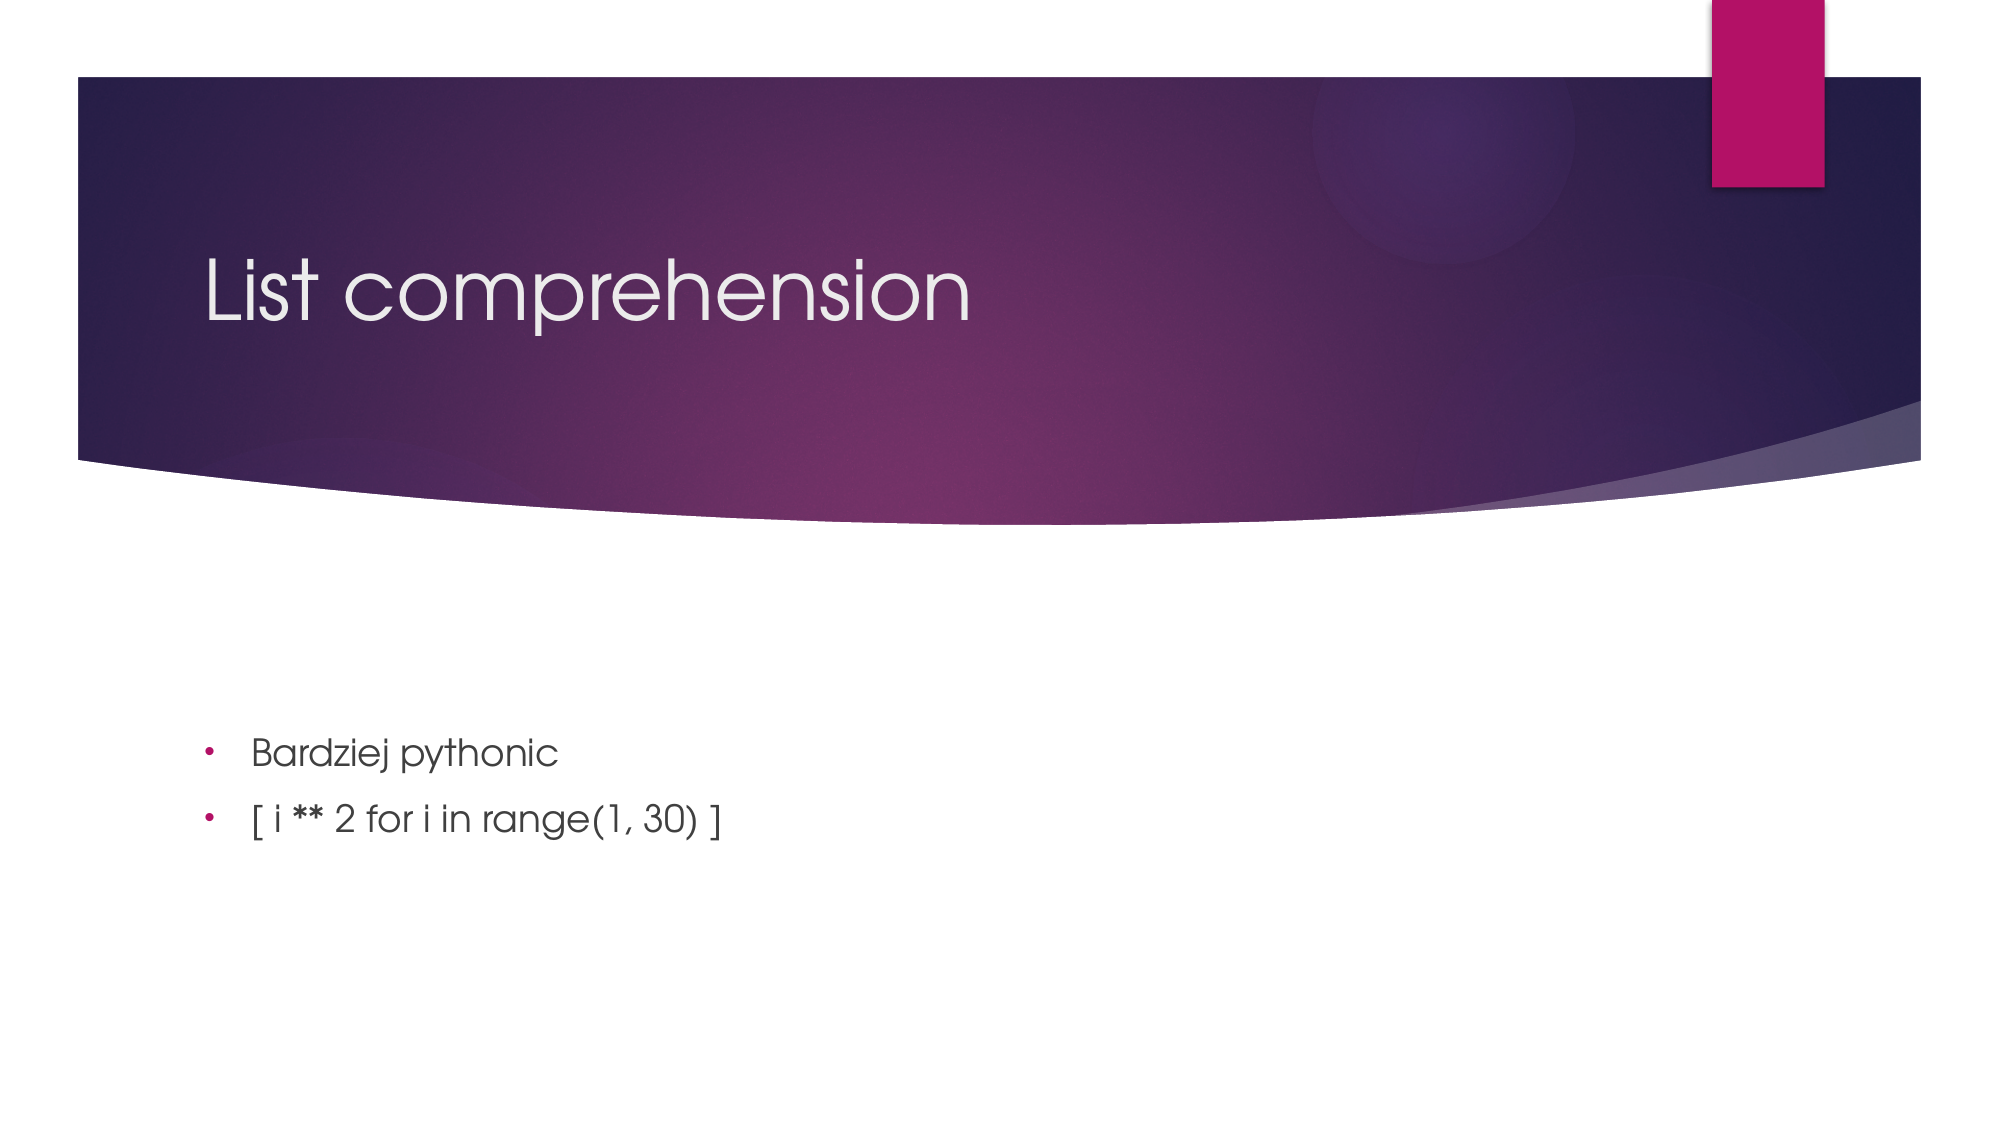

# List comprehension
Bardziej pythonic
[ i ** 2 for i in range(1, 30) ]